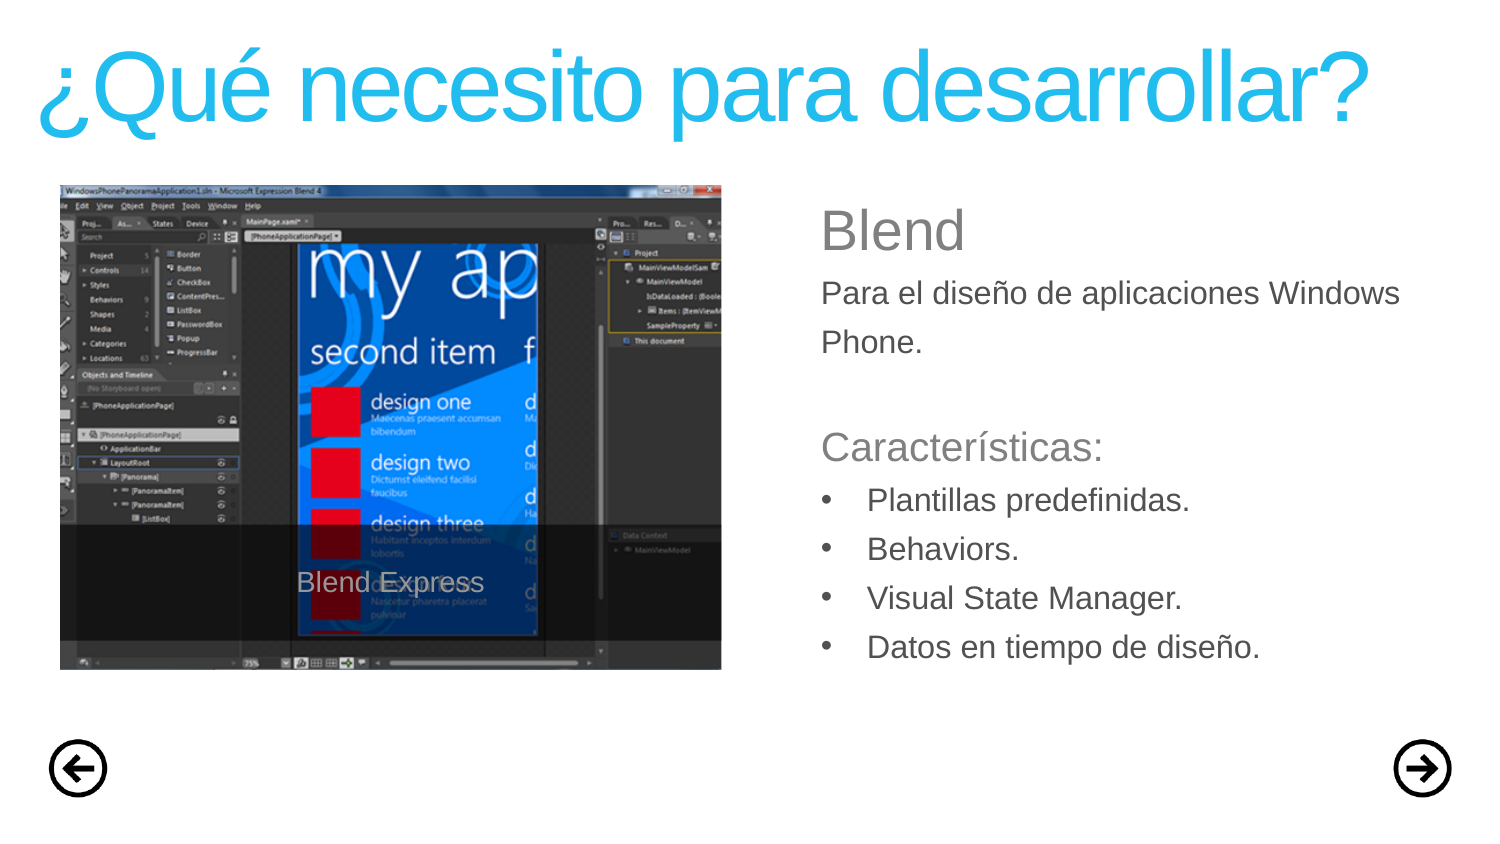

# ¿Qué necesito para desarrollar?
Blend
Para el diseño de aplicaciones Windows Phone.

Características:
Plantillas predefinidas.
Behaviors.
Visual State Manager.
Datos en tiempo de diseño.
Blend Express